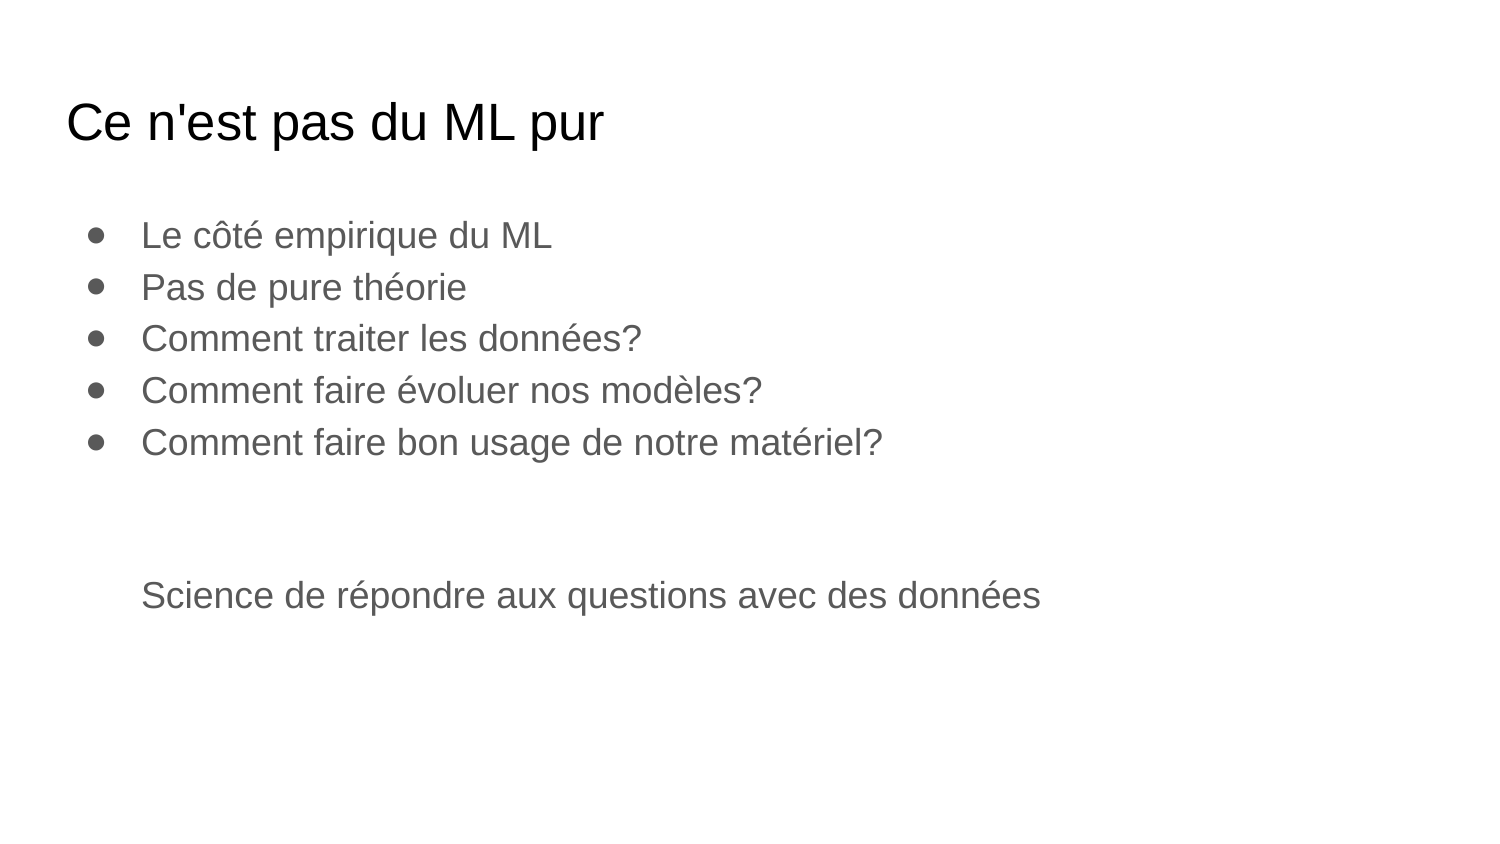

# Ce n'est pas du ML pur
Le côté empirique du ML
Pas de pure théorie
Comment traiter les données?
Comment faire évoluer nos modèles?
Comment faire bon usage de notre matériel?

Science de répondre aux questions avec des données